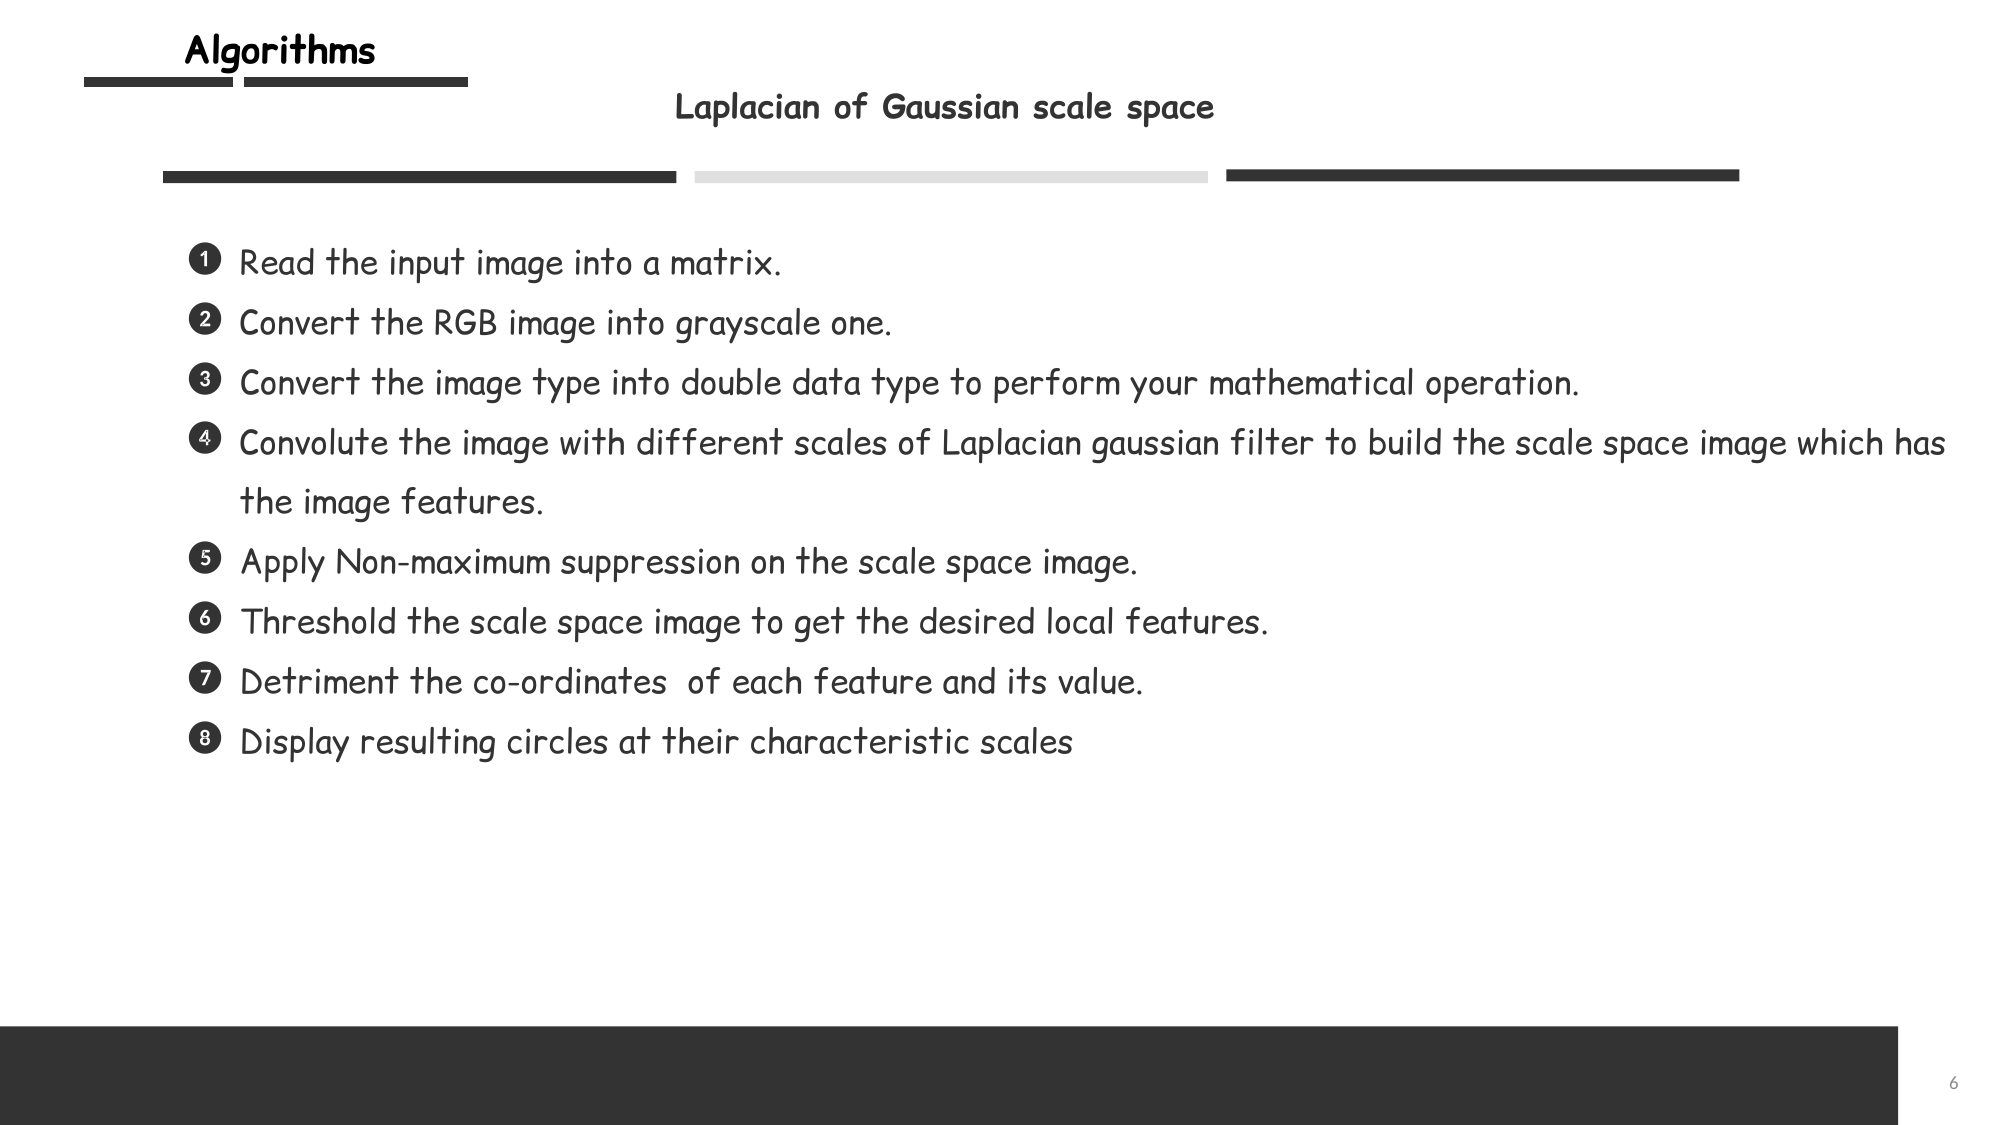

Algorithms

Laplacian of Gaussian scale space

Read the input image into a matrix.
Convert the RGB image into grayscale one.
 Convert the image type into double data type to perform your mathematical operation.
Convolute the image with different scales of Laplacian gaussian filter to build the scale space image which has the image features.
Apply Non-maximum suppression on the scale space image.
Threshold the scale space image to get the desired local features.
Detriment the co-ordinates  of each feature and its value.
Display resulting circles at their characteristic scales

6